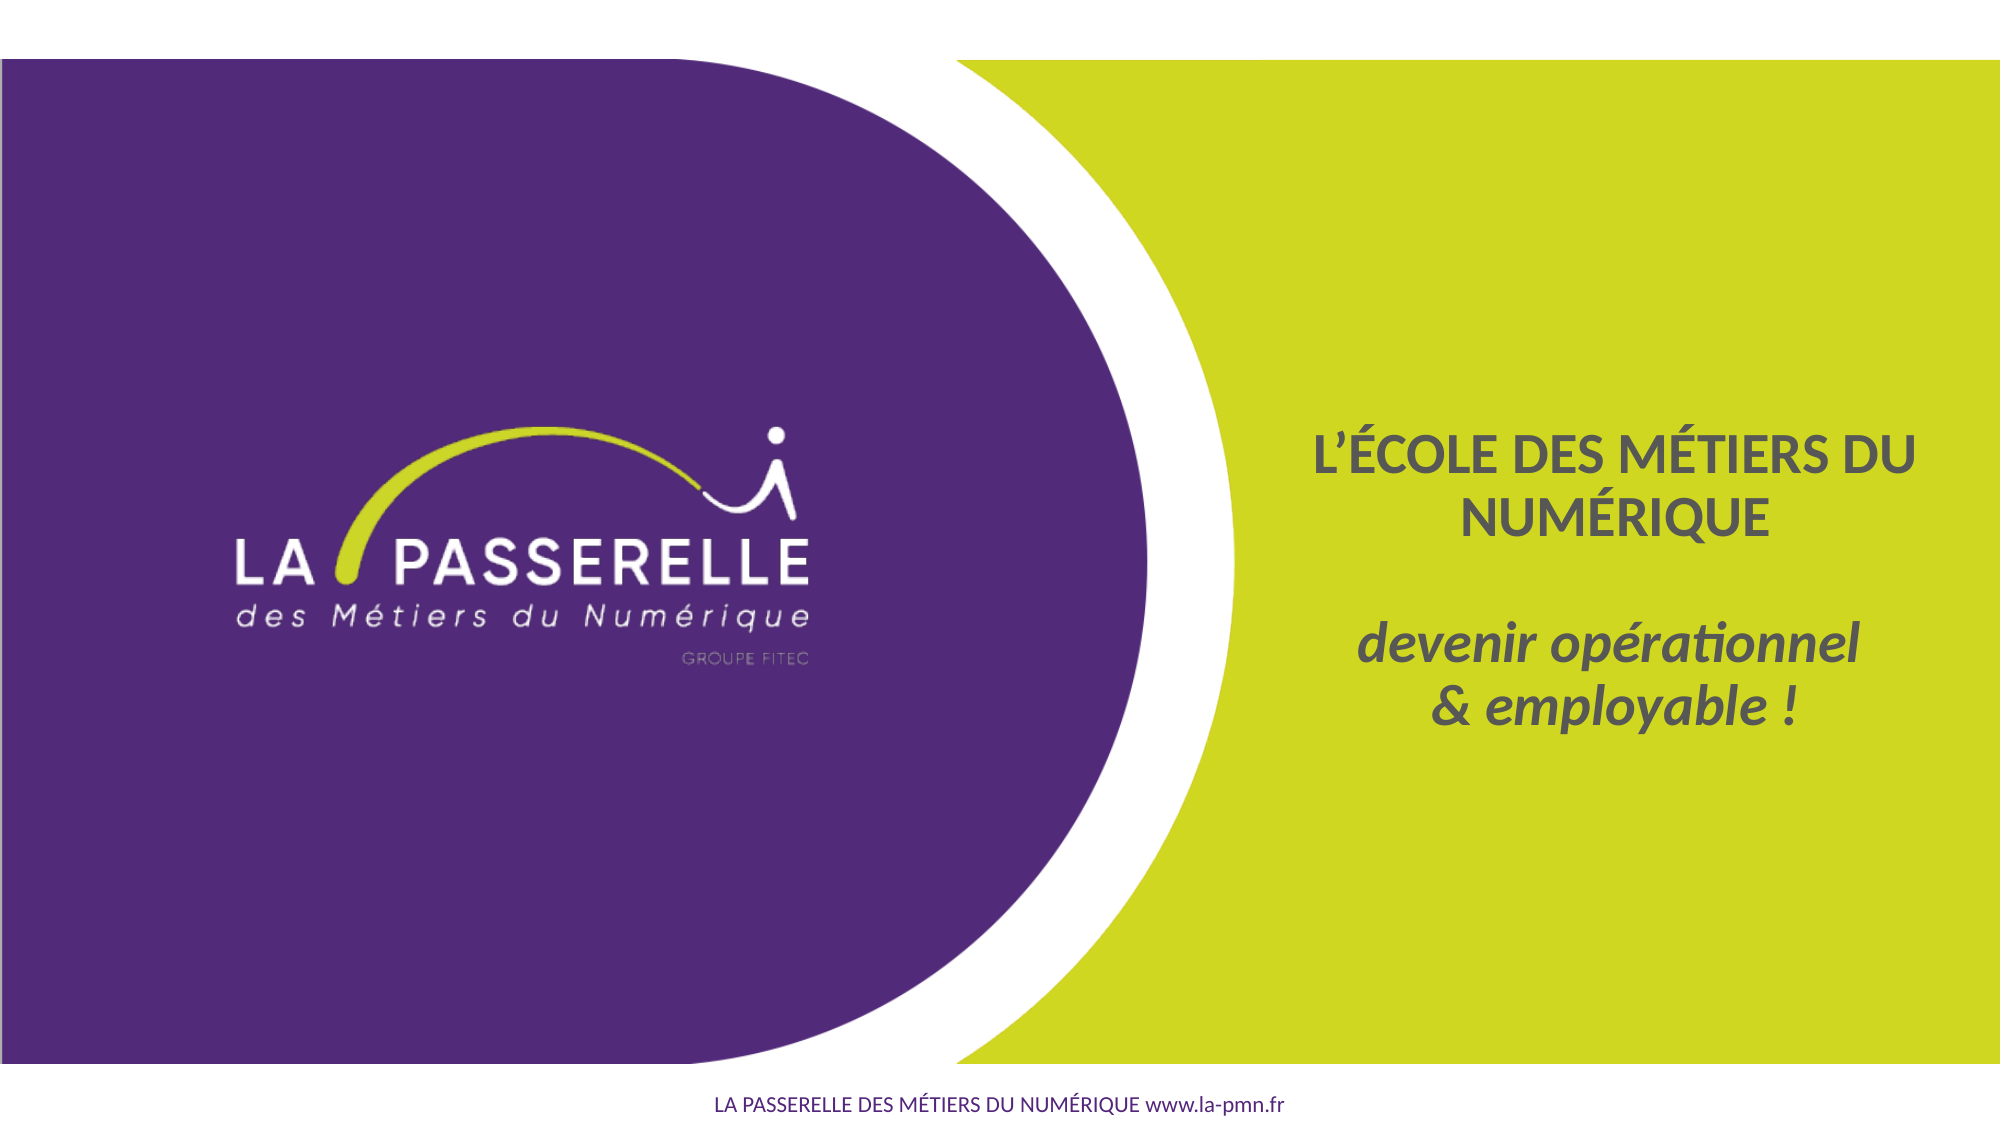

# L’ÉCOLE DES MÉTIERS DU NUMÉRIQUE devenir opérationnel & employable !
LA PASSERELLE DES MÉTIERS DU NUMÉRIQUE www.la-pmn.fr